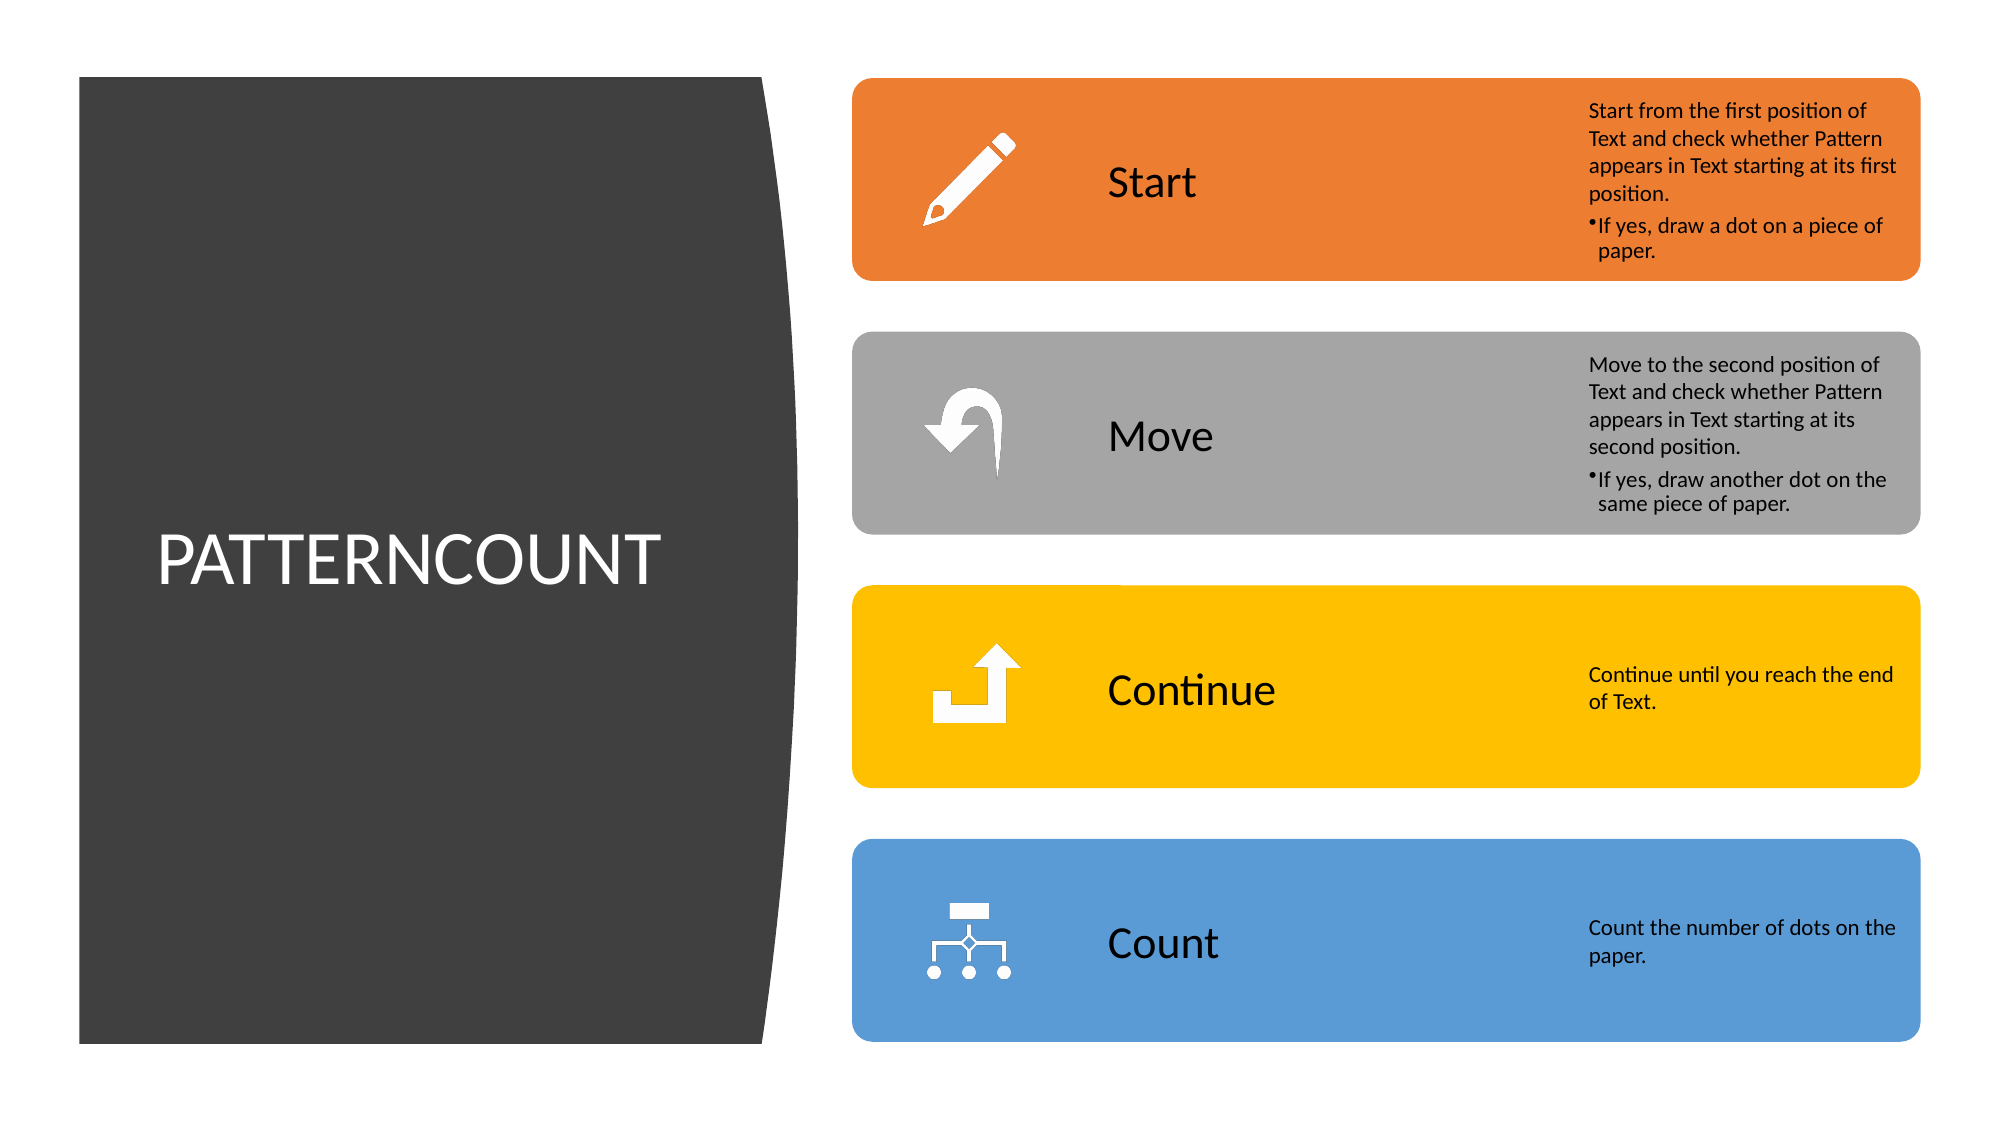

Start
Start from the first position of Text and check whether Pattern appears in Text starting at its first position.
If yes, draw a dot on a piece of paper.
Move
Move to the second position of Text and check whether Pattern appears in Text starting at its second position.
If yes, draw another dot on the same piece of paper.
Continue
Continue until you reach the end of Text.
Count
Count the number of dots on the paper.

# PATTERNCOUNT